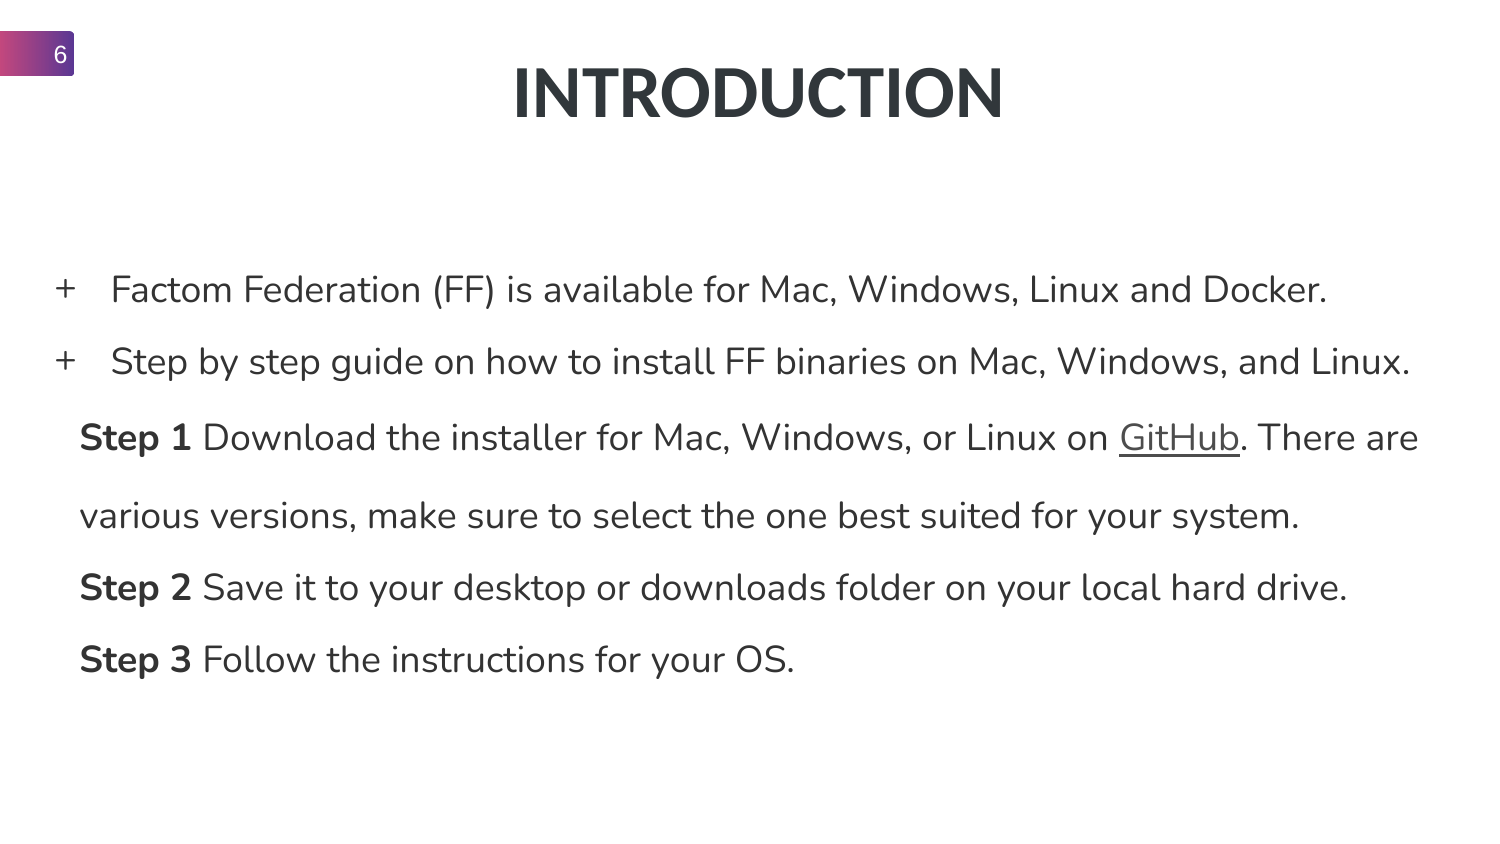

6
INTRODUCTION
Factom Federation (FF) is available for Mac, Windows, Linux and Docker.
Step by step guide on how to install FF binaries on Mac, Windows, and Linux.
Step 1 Download the installer for Mac, Windows, or Linux on GitHub. There are various versions, make sure to select the one best suited for your system.
Step 2 Save it to your desktop or downloads folder on your local hard drive.
Step 3 Follow the instructions for your OS.